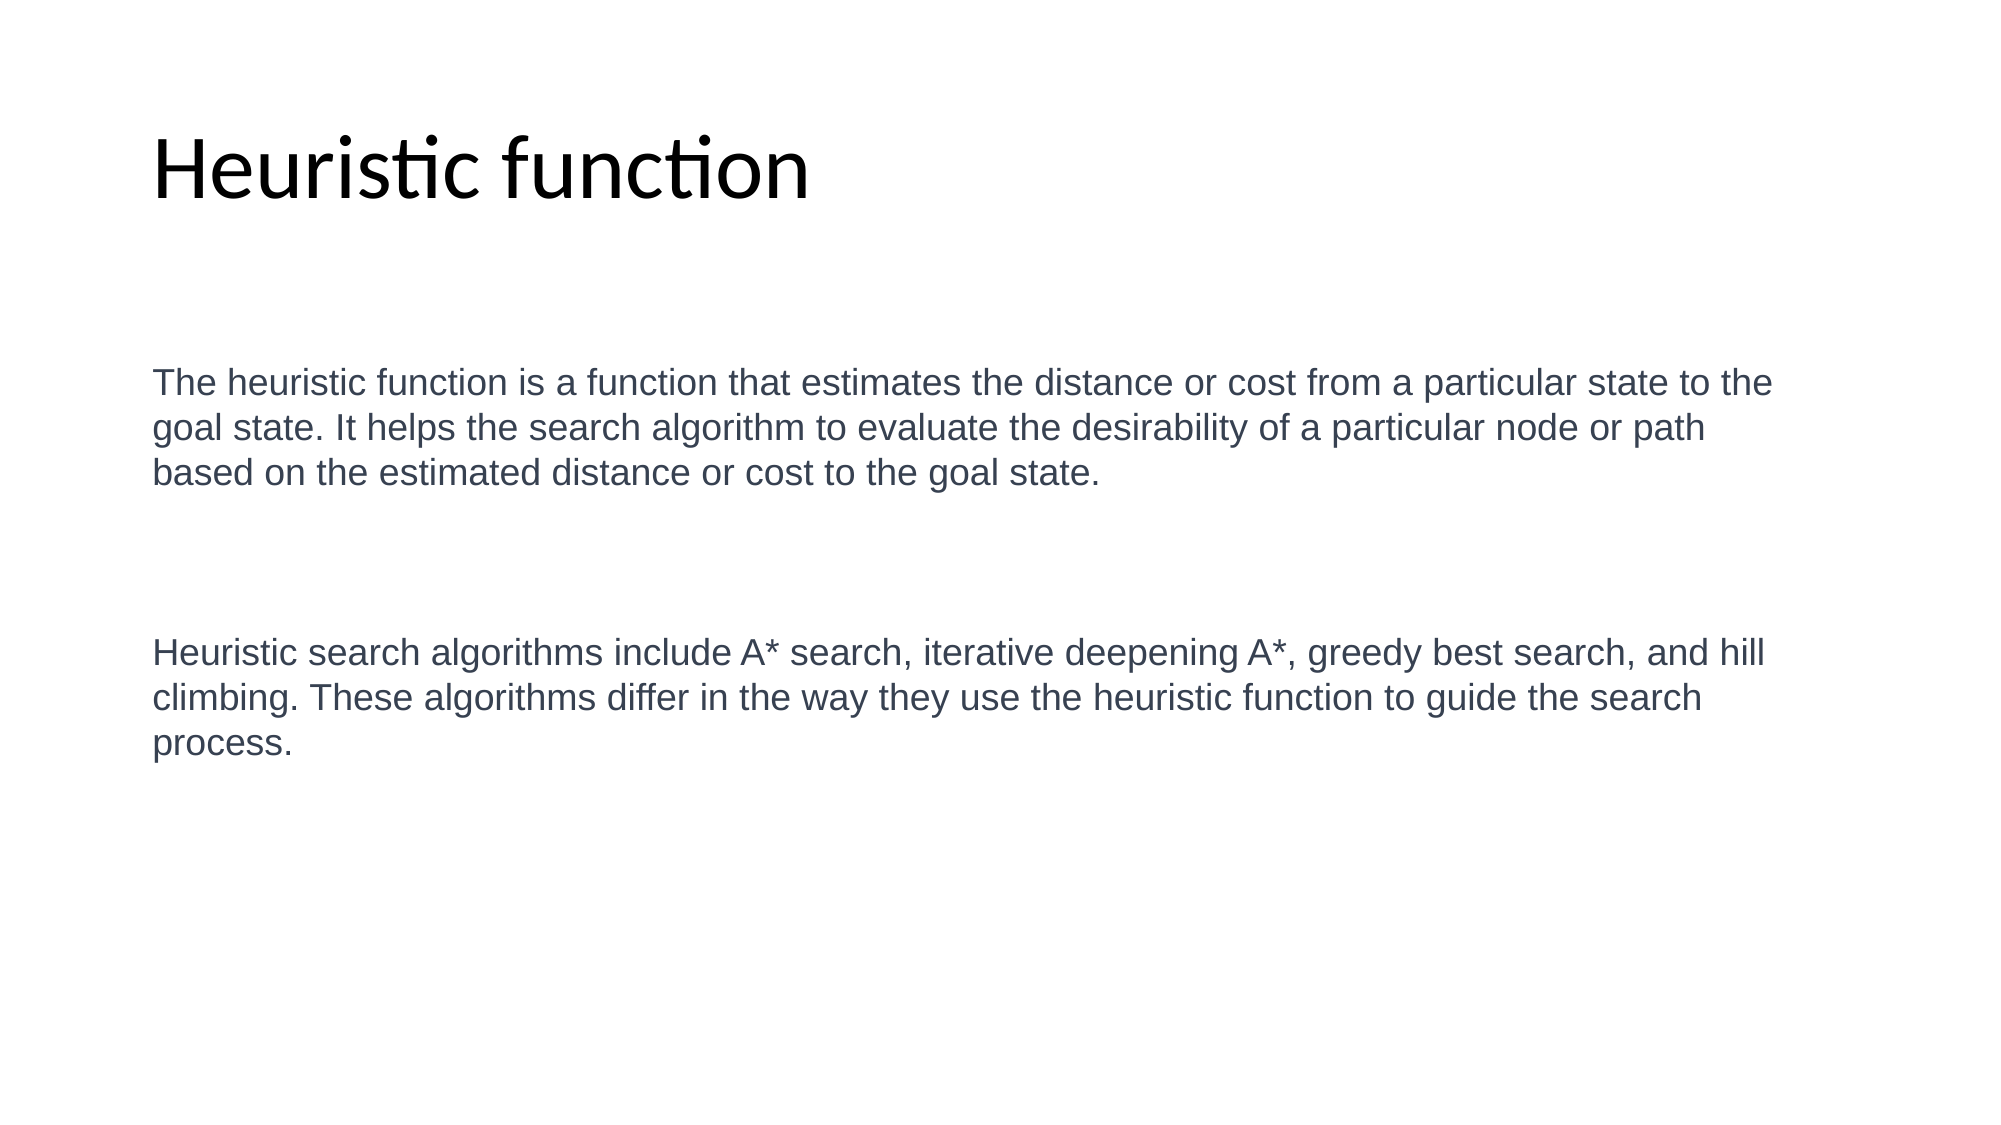

# Heuristic function
The heuristic function is a function that estimates the distance or cost from a particular state to the goal state. It helps the search algorithm to evaluate the desirability of a particular node or path based on the estimated distance or cost to the goal state.

Heuristic search algorithms include A* search, iterative deepening A*, greedy best search, and hill climbing. These algorithms differ in the way they use the heuristic function to guide the search process.